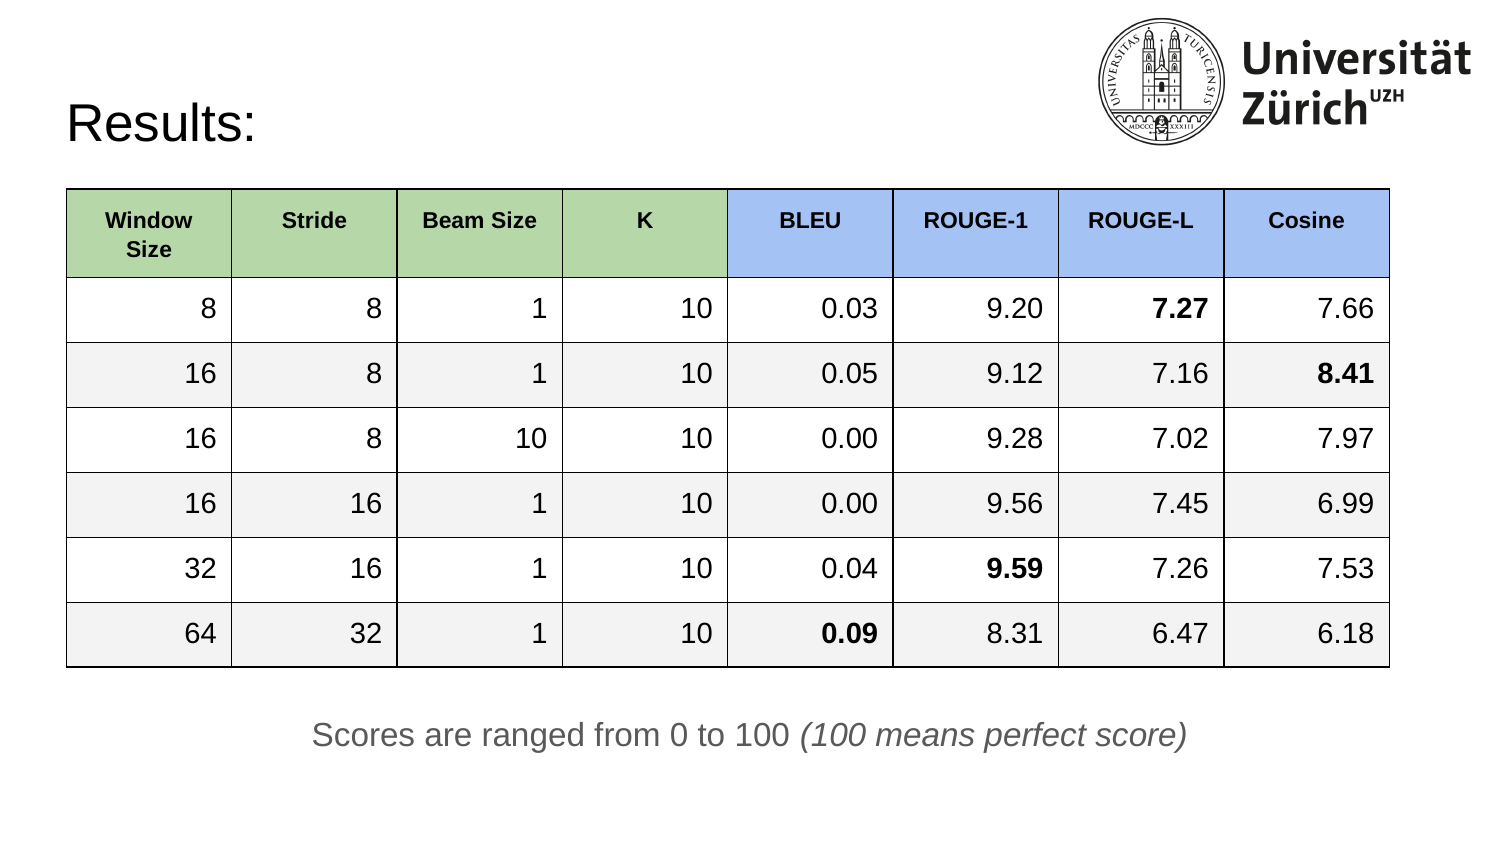

# Results:
| Window Size | Stride | Beam Size | K | BLEU | ROUGE-1 | ROUGE-L | Cosine |
| --- | --- | --- | --- | --- | --- | --- | --- |
| 8 | 8 | 1 | 10 | 0.03 | 9.20 | 7.27 | 7.66 |
| 16 | 8 | 1 | 10 | 0.05 | 9.12 | 7.16 | 8.41 |
| 16 | 8 | 10 | 10 | 0.00 | 9.28 | 7.02 | 7.97 |
| 16 | 16 | 1 | 10 | 0.00 | 9.56 | 7.45 | 6.99 |
| 32 | 16 | 1 | 10 | 0.04 | 9.59 | 7.26 | 7.53 |
| 64 | 32 | 1 | 10 | 0.09 | 8.31 | 6.47 | 6.18 |
Scores are ranged from 0 to 100 (100 means perfect score)